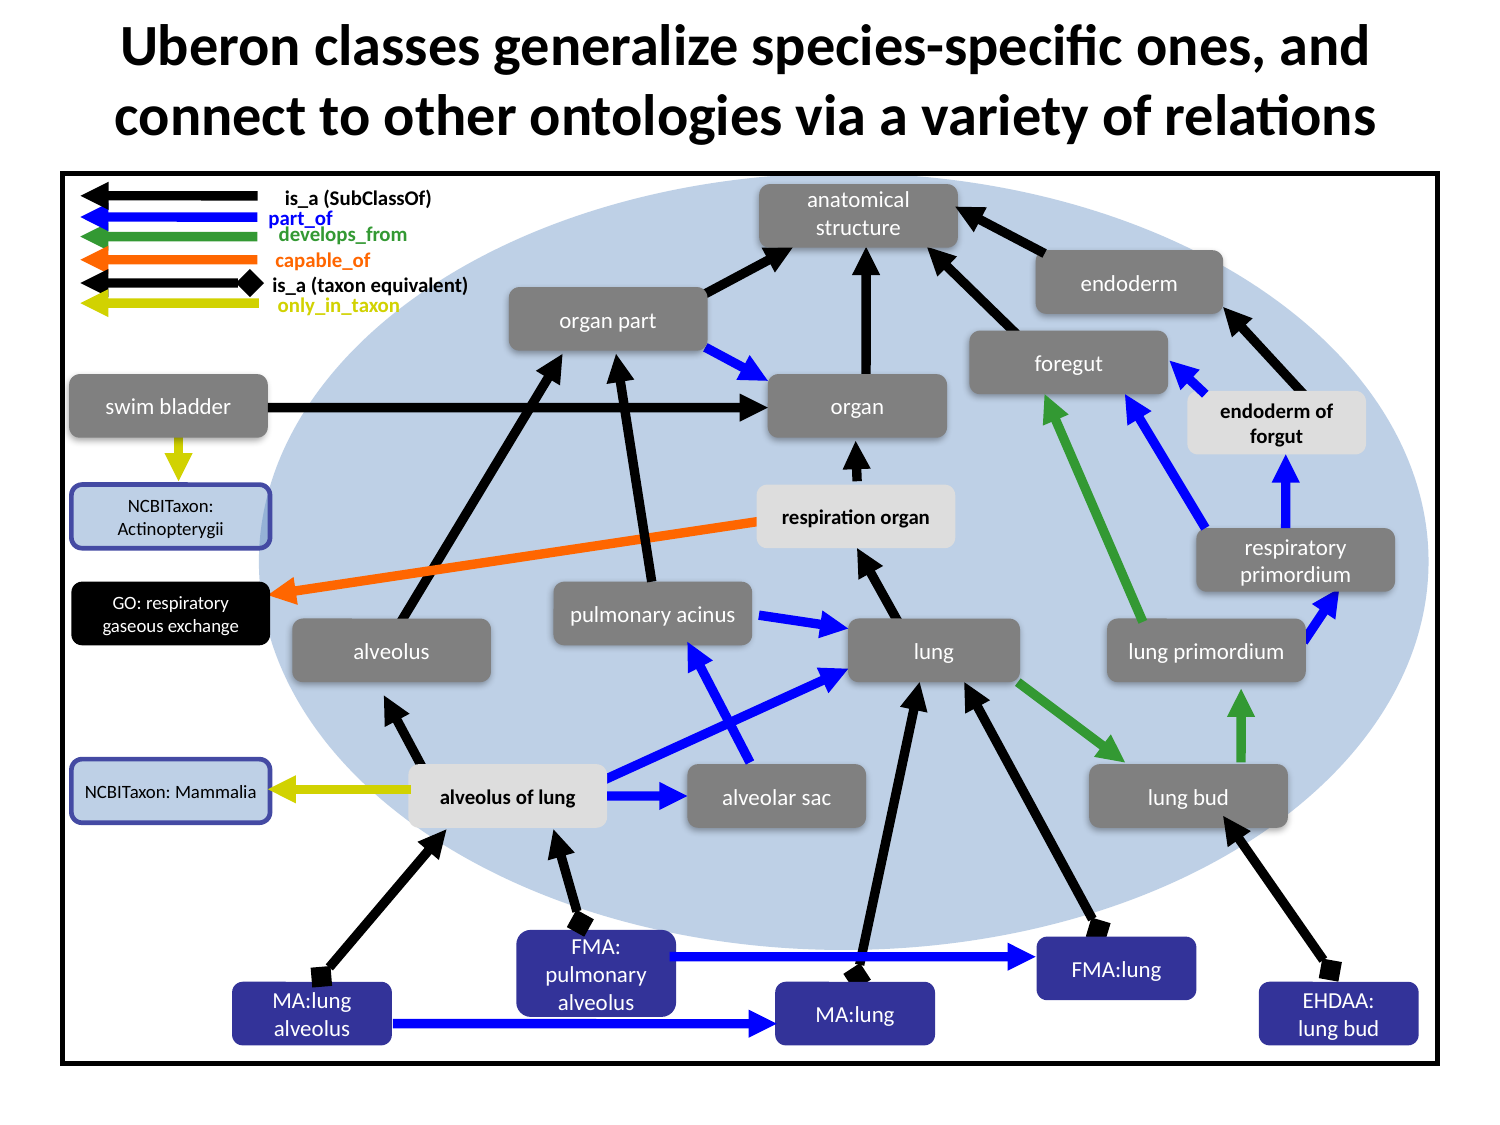

Uberon classes generalize species-specific ones, and connect to other ontologies via a variety of relations

is_a (SubClassOf)
anatomical structure

part_of

develops_from

capable_of

endoderm

is_a (taxon equivalent)

only_in_taxon
organ part

foregut

swim bladder
organ
endoderm of forgut

NCBITaxon:
Actinopterygii
respiration organ

respiratory primordium

GO: respiratory gaseous exchange
pulmonary acinus

alveolus
lung
lung primordium

NCBITaxon: Mammalia
alveolus of lung
alveolar sac
lung bud

FMA: pulmonary alveolus
FMA:lung

MA:lung alveolus
MA:lung
EHDAA:
lung bud